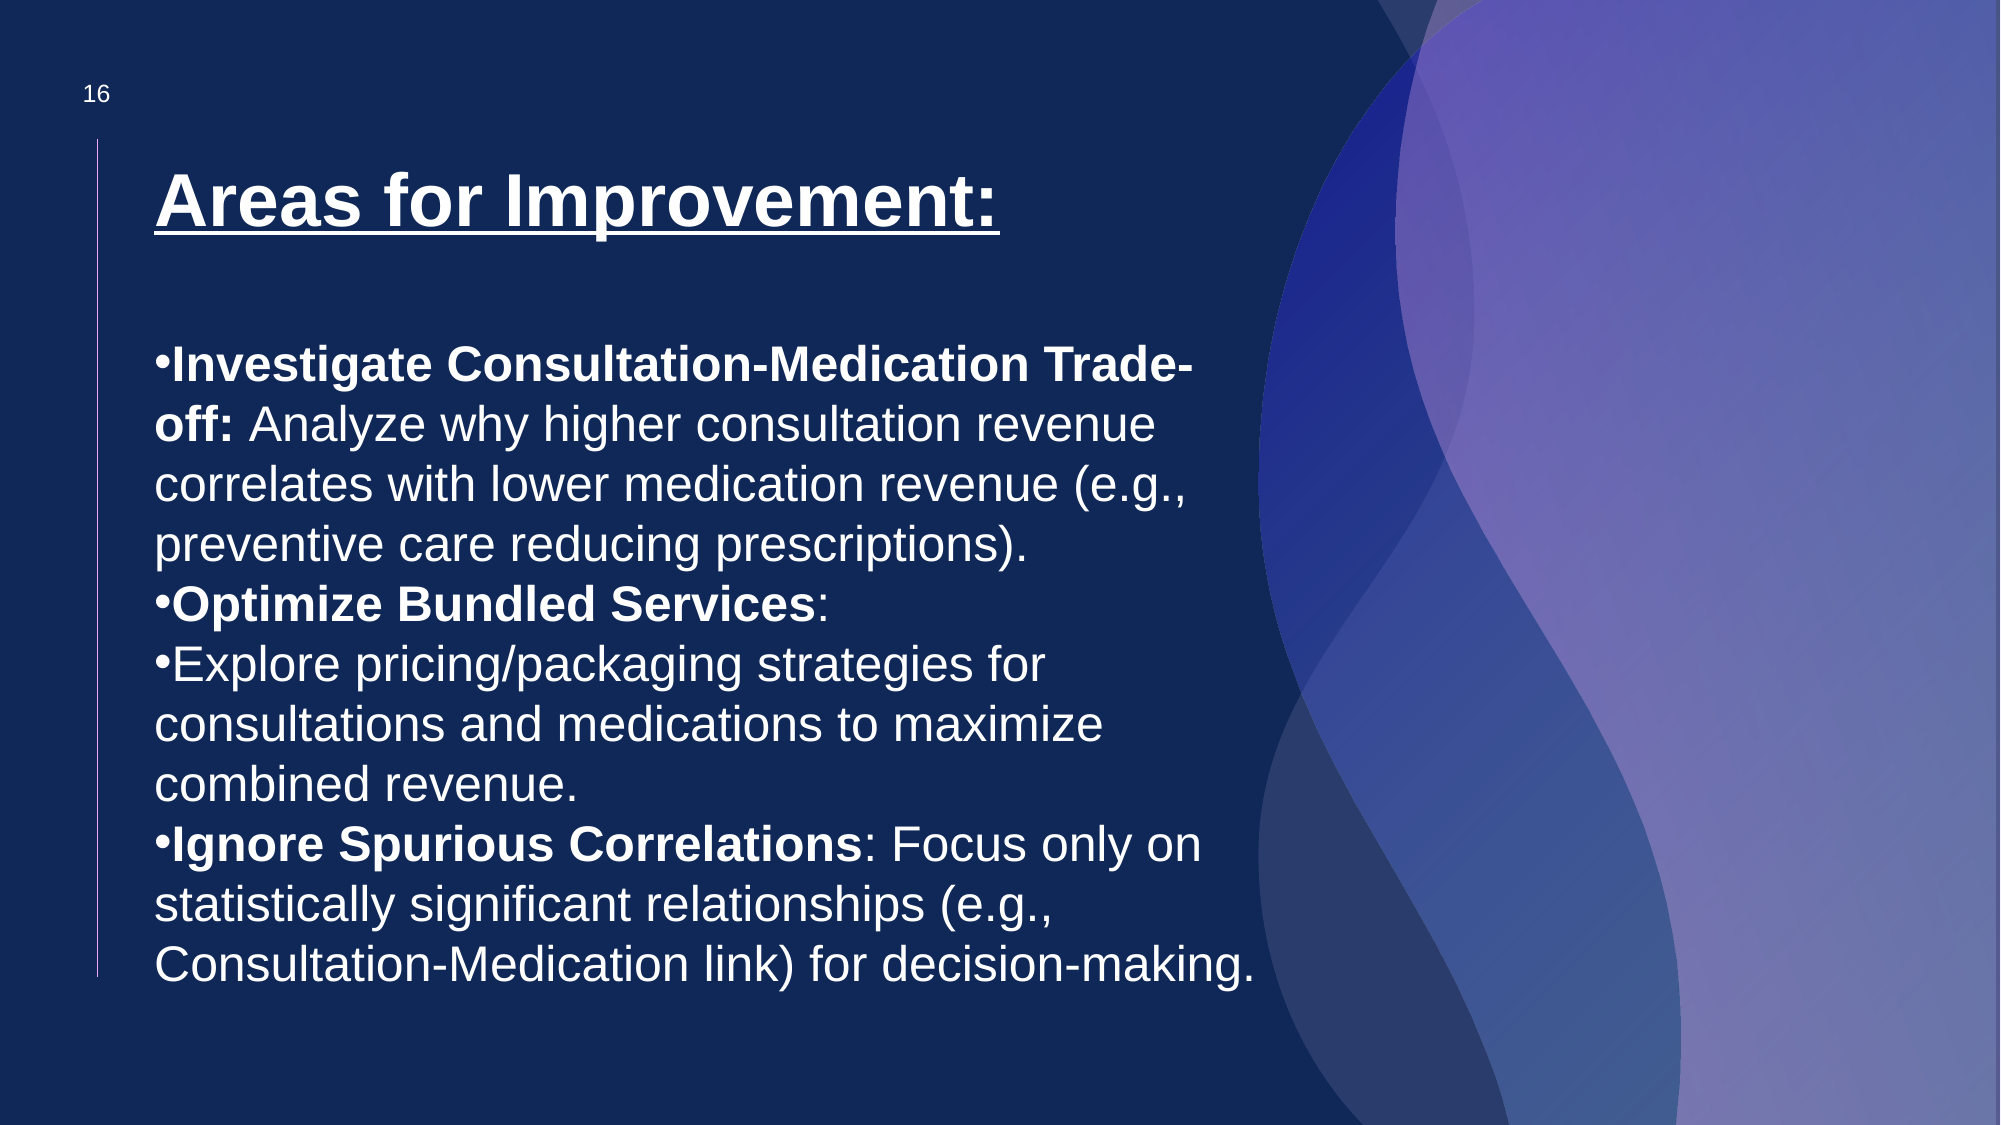

16
Areas for Improvement:

Investigate Consultation-Medication Trade-off: Analyze why higher consultation revenue correlates with lower medication revenue (e.g., preventive care reducing prescriptions).
Optimize Bundled Services:
Explore pricing/packaging strategies for consultations and medications to maximize combined revenue.
Ignore Spurious Correlations: Focus only on statistically significant relationships (e.g., Consultation-Medication link) for decision-making.